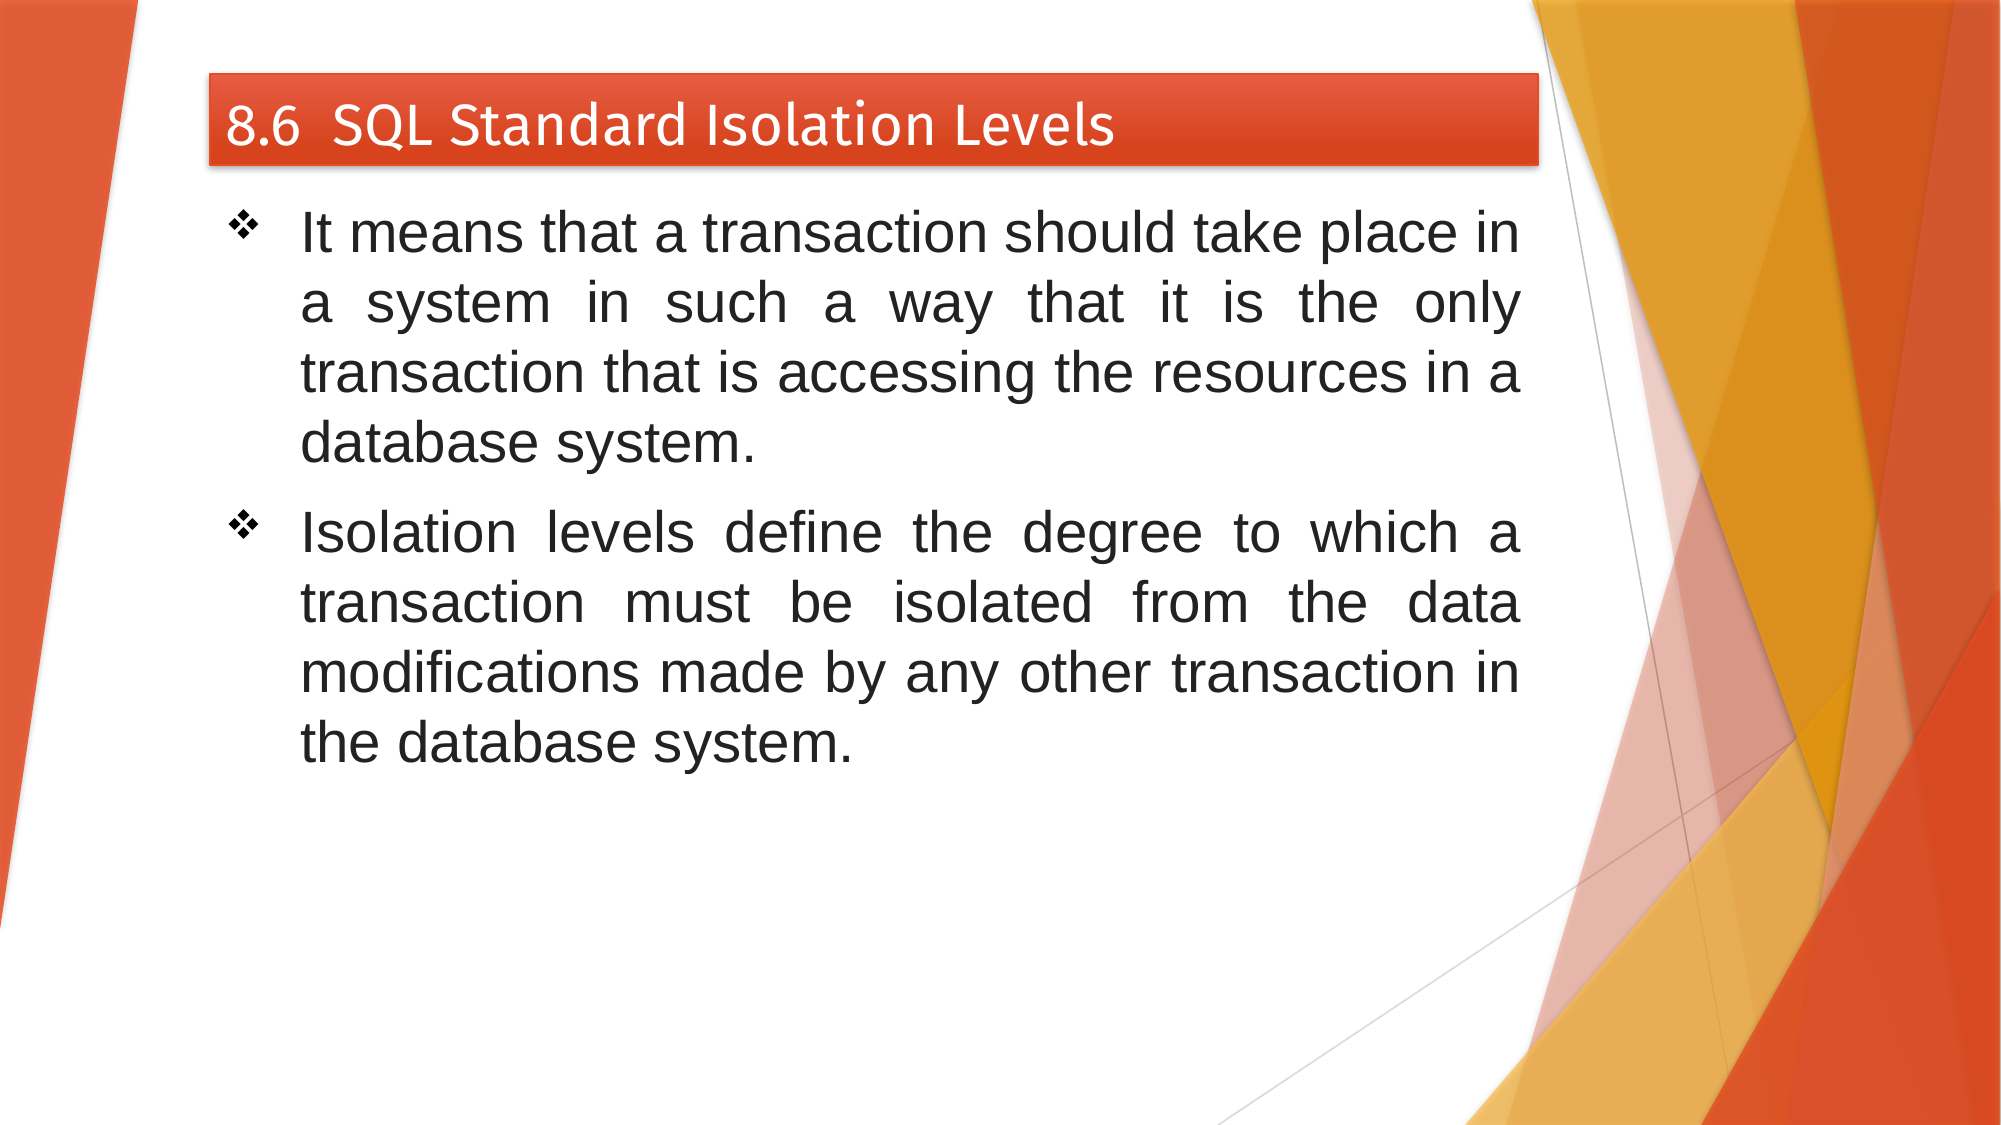

# 8.6  SQL Standard Isolation Levels
It means that a transaction should take place in a system in such a way that it is the only transaction that is accessing the resources in a database system.
Isolation levels define the degree to which a transaction must be isolated from the data modifications made by any other transaction in the database system.